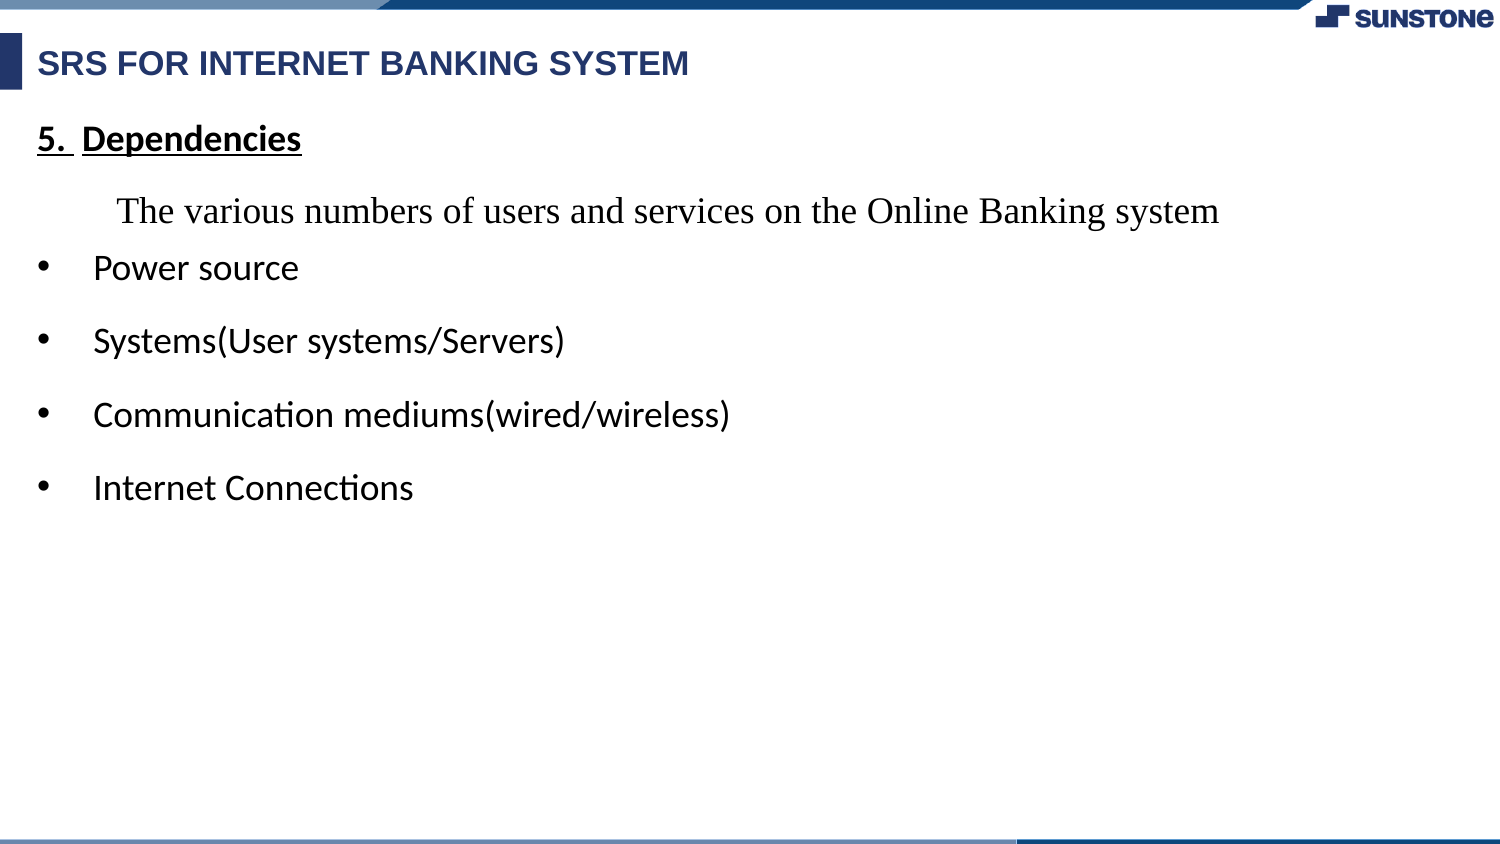

# SRS FOR INTERNET BANKING SYSTEM
5. Dependencies
The various numbers of users and services on the Online Banking system
Power source
Systems(User systems/Servers)
Communication mediums(wired/wireless)
Internet Connections